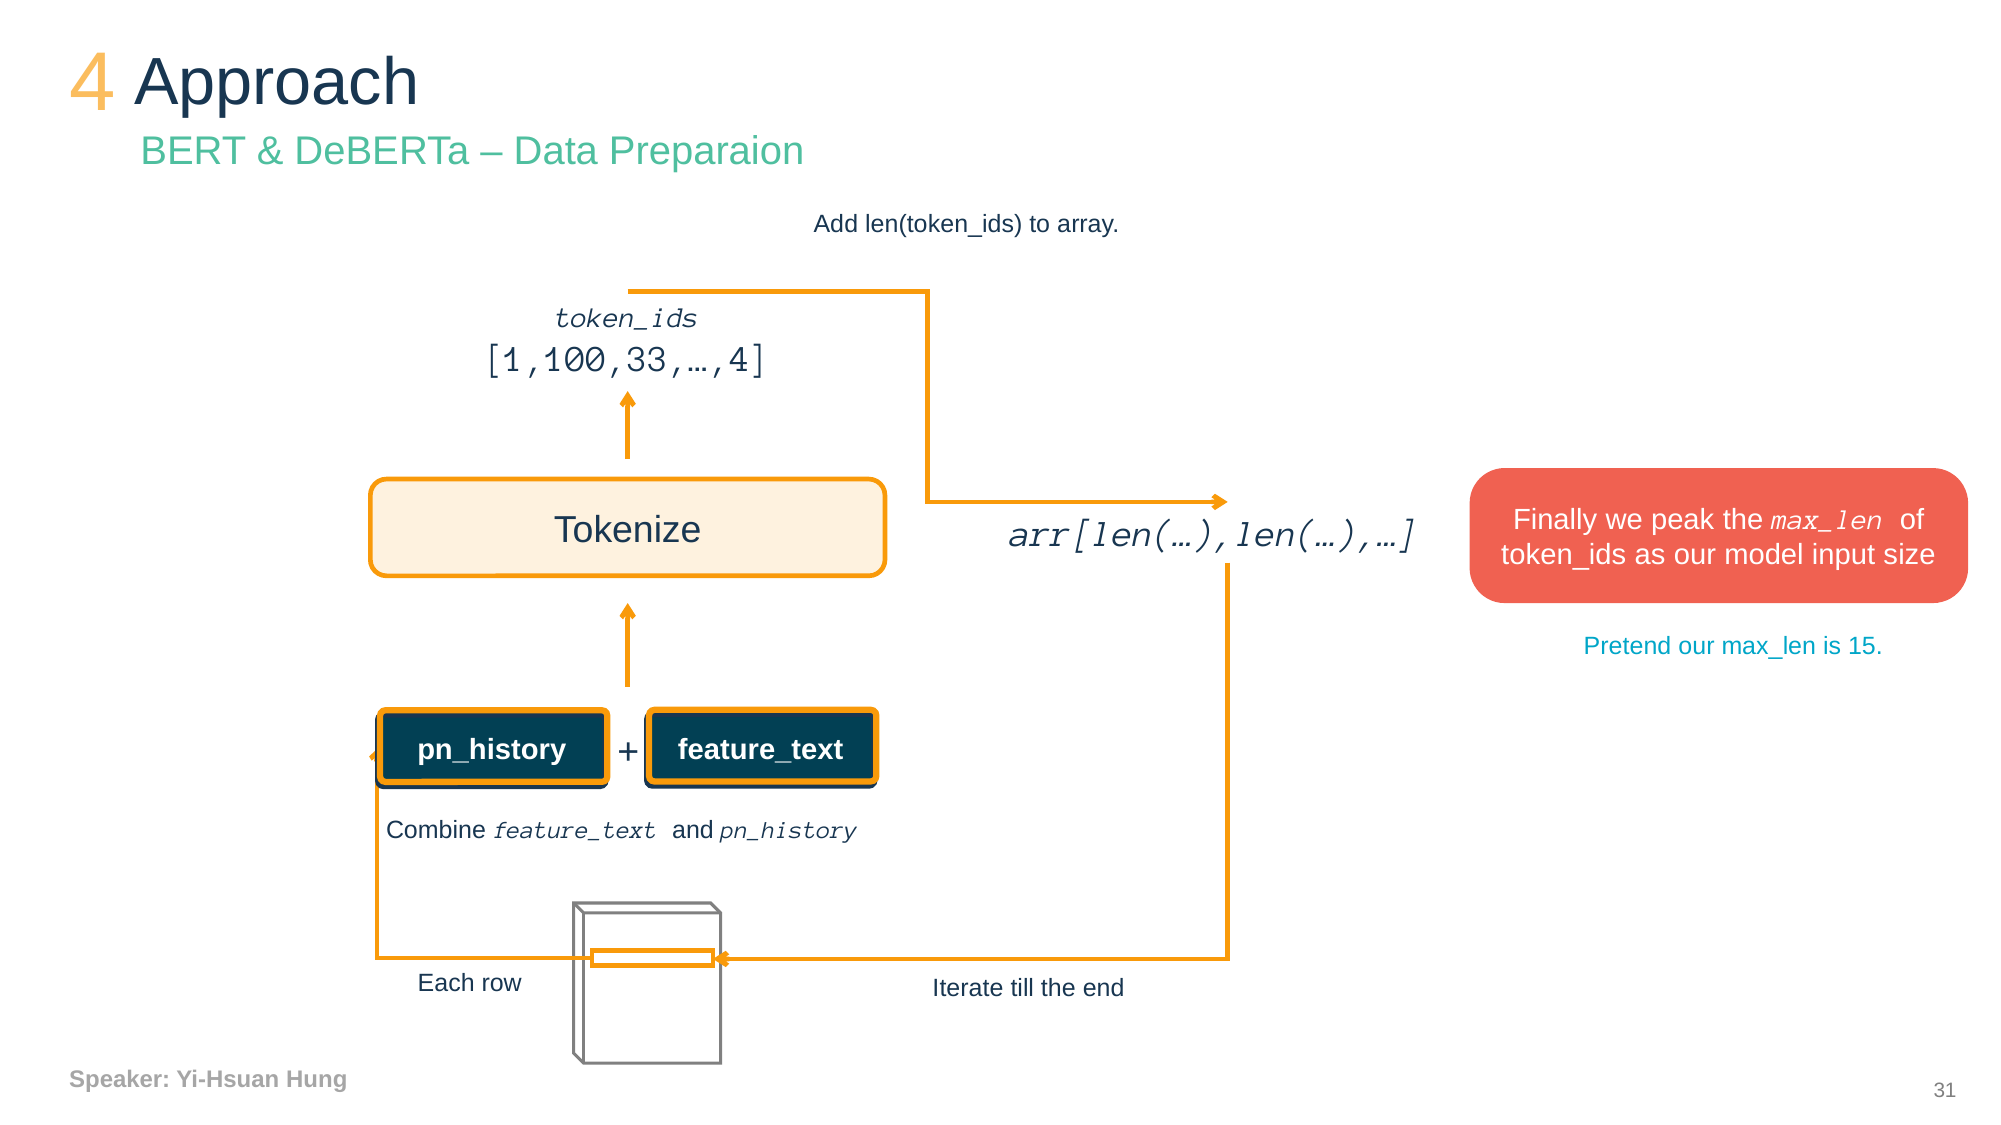

# Approach
4
BERT & DeBERTa – Data Preparaion
Add len(token_ids) to array.
arr[len(…),len(…),…]
token_ids
[1,100,33,…,4]
Finally we peak the max_len of token_ids as our model input size
Tokenize
Pretend our max_len is 15.
feature_text

pn_history

+
Combine feature_text and pn_history

Each row
Iterate till the end
Speaker: Yi-Hsuan Hung
31